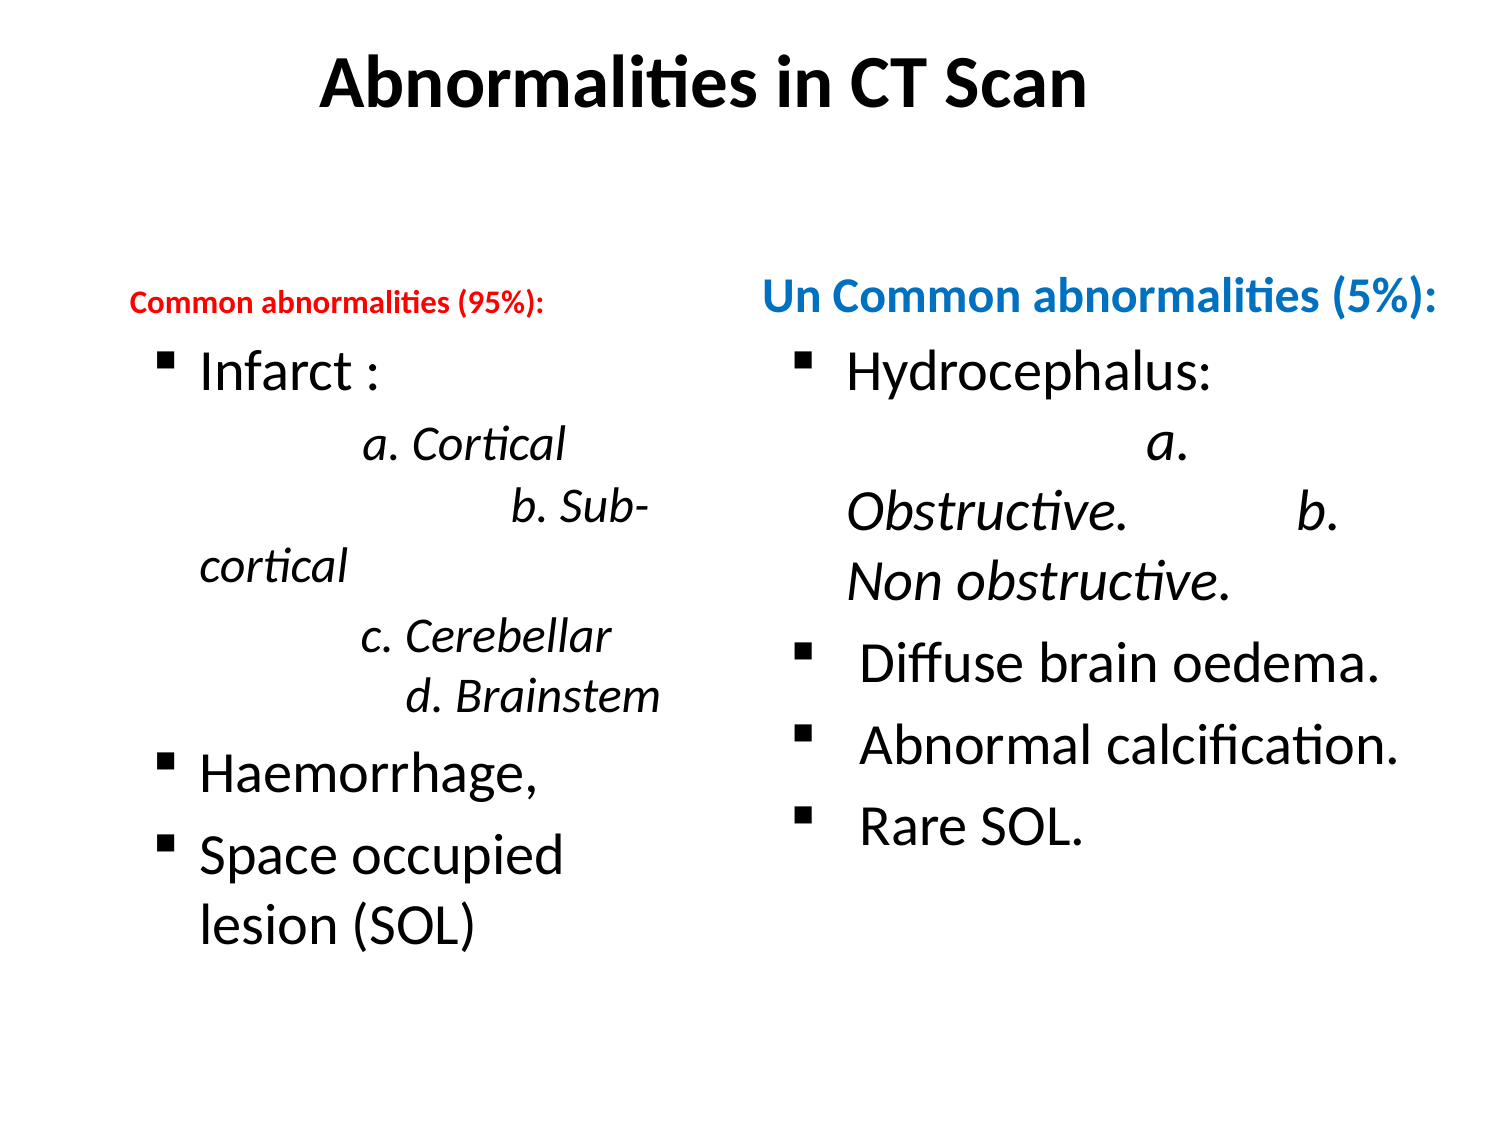

Abnormalities in CT Scan
# Common abnormalities (95%):
Un Common abnormalities (5%):
Infarct : 			 a. Cortical 		   	 b. Sub-cortical
		 c. Cerebellar 		     d. Brainstem
Haemorrhage,
Space occupied lesion (SOL)

Hydrocephalus: 			a. Obstructive.		b. Non obstructive.
 Diffuse brain oedema.
 Abnormal calcification.
 Rare SOL.